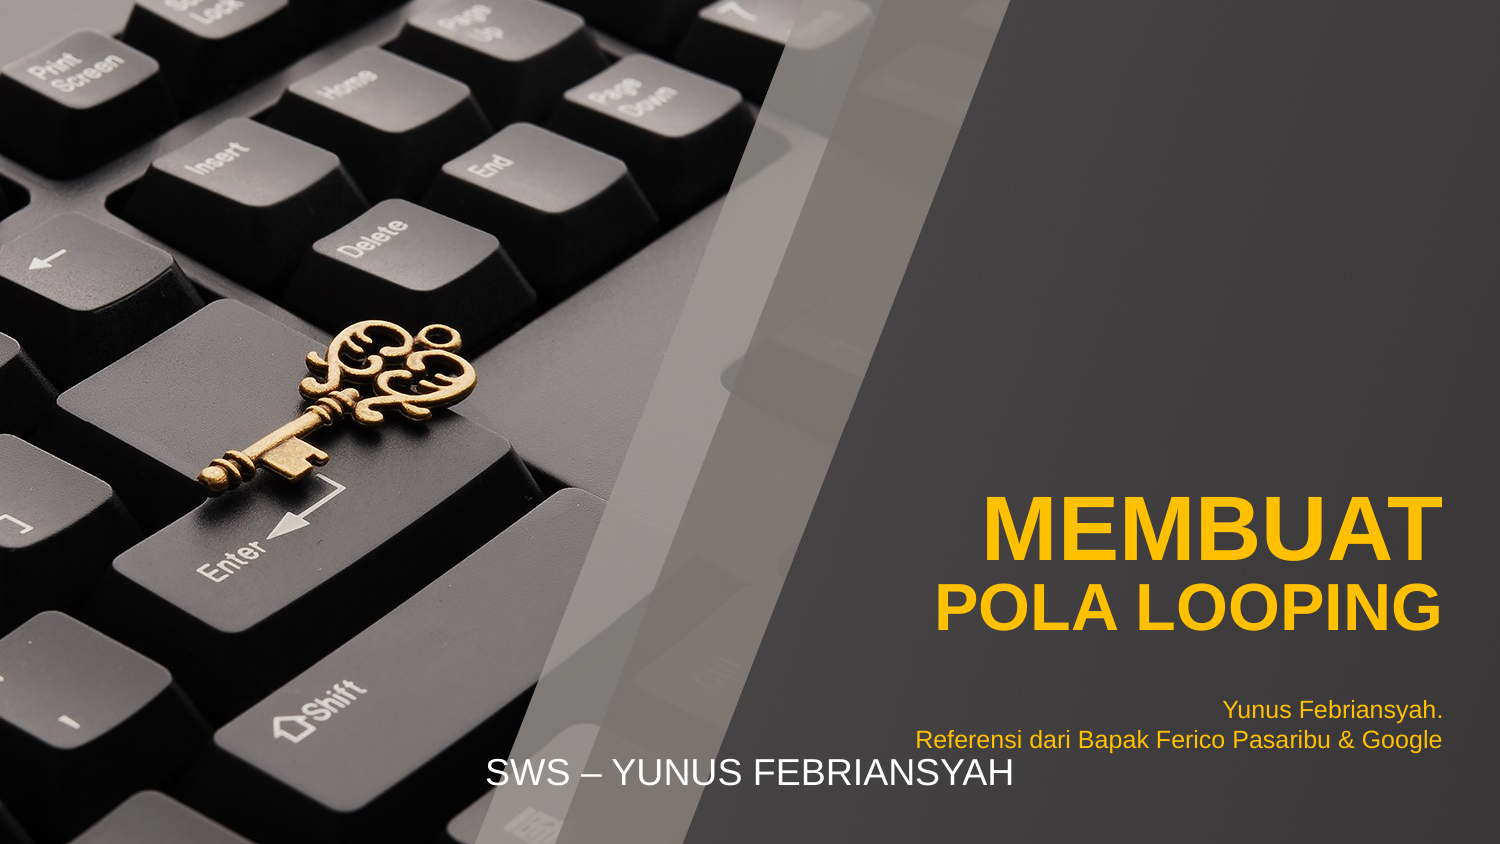

MEMBUAT
POLA LOOPING
Yunus Febriansyah.
Referensi dari Bapak Ferico Pasaribu & Google